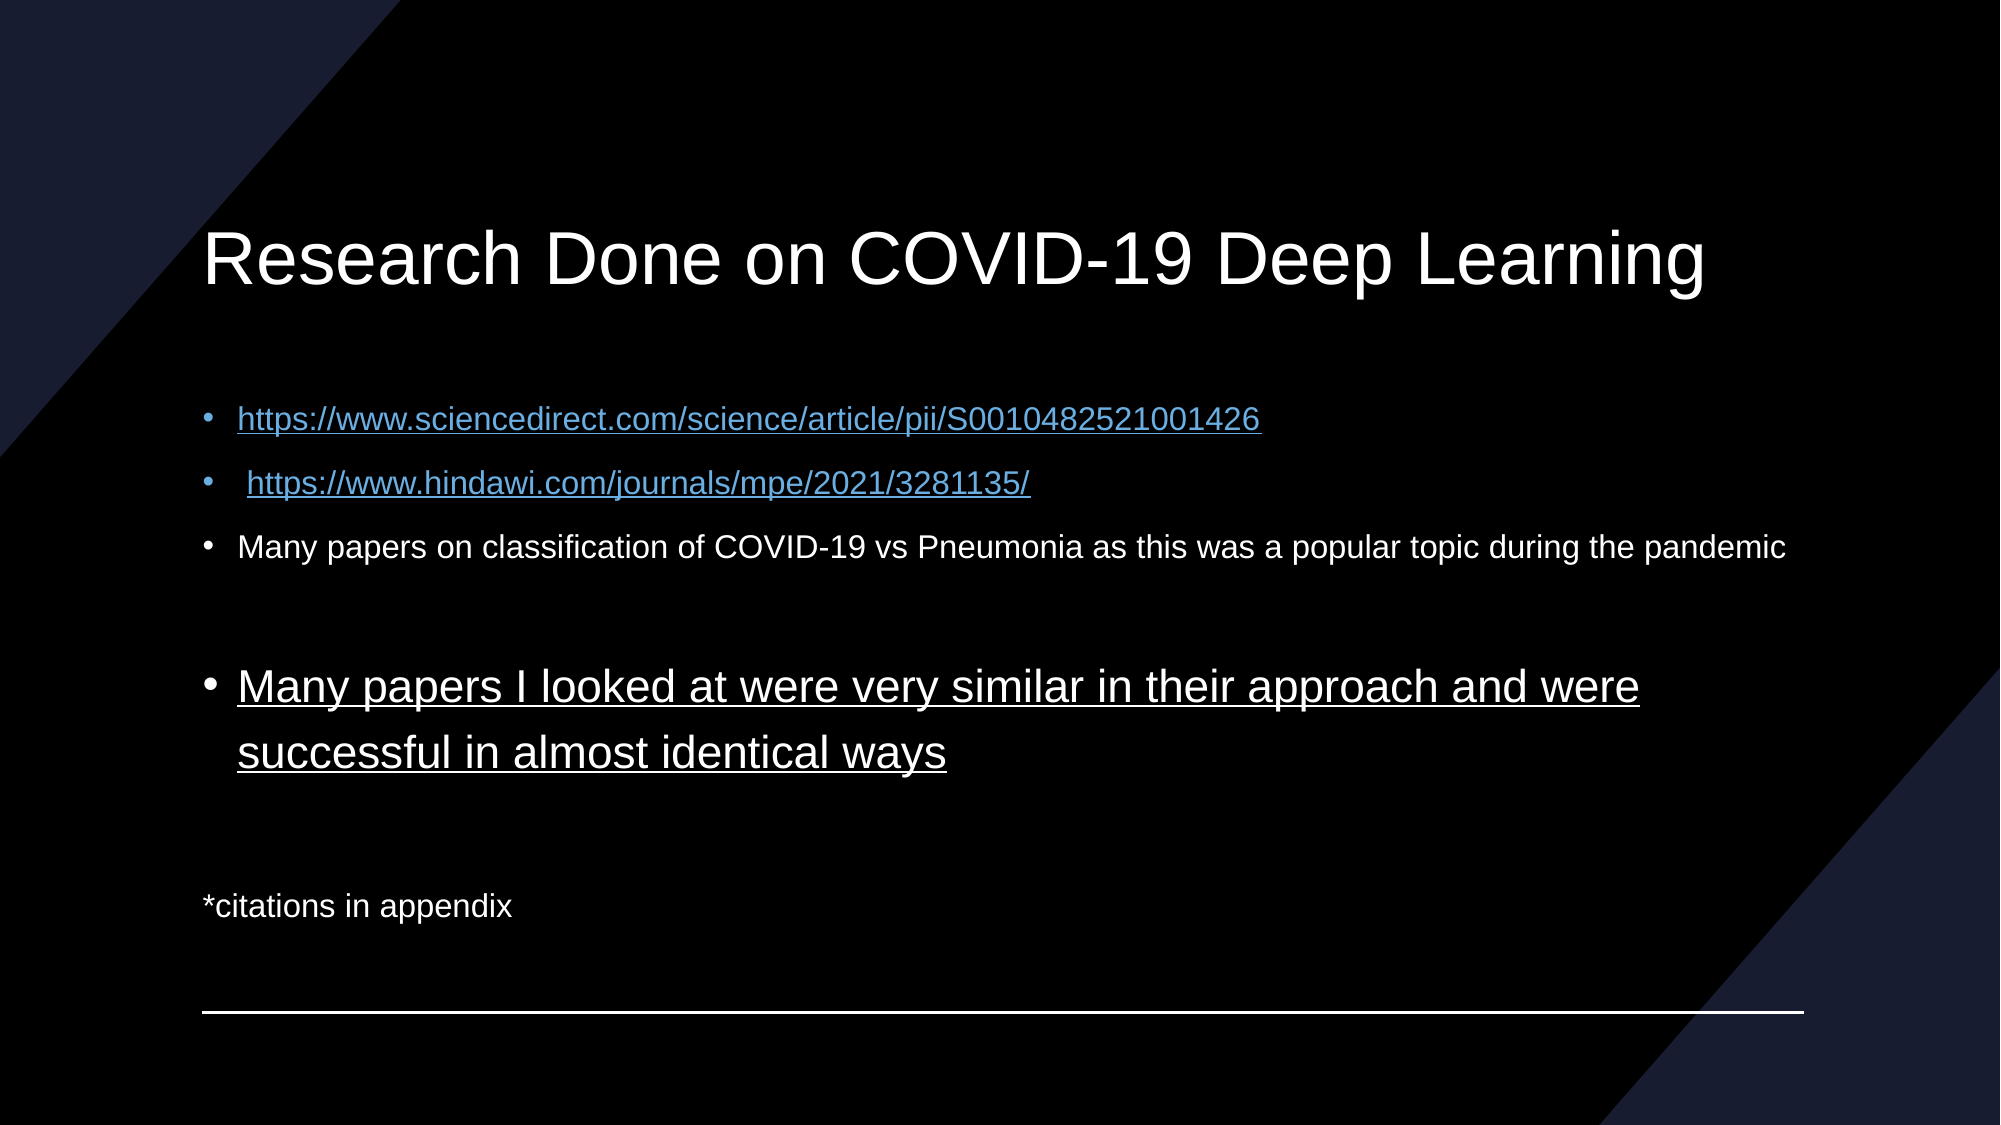

# Research Done on COVID-19 Deep Learning
https://www.sciencedirect.com/science/article/pii/S0010482521001426
 https://www.hindawi.com/journals/mpe/2021/3281135/
Many papers on classification of COVID-19 vs Pneumonia as this was a popular topic during the pandemic

Many papers I looked at were very similar in their approach and were successful in almost identical ways

*citations in appendix